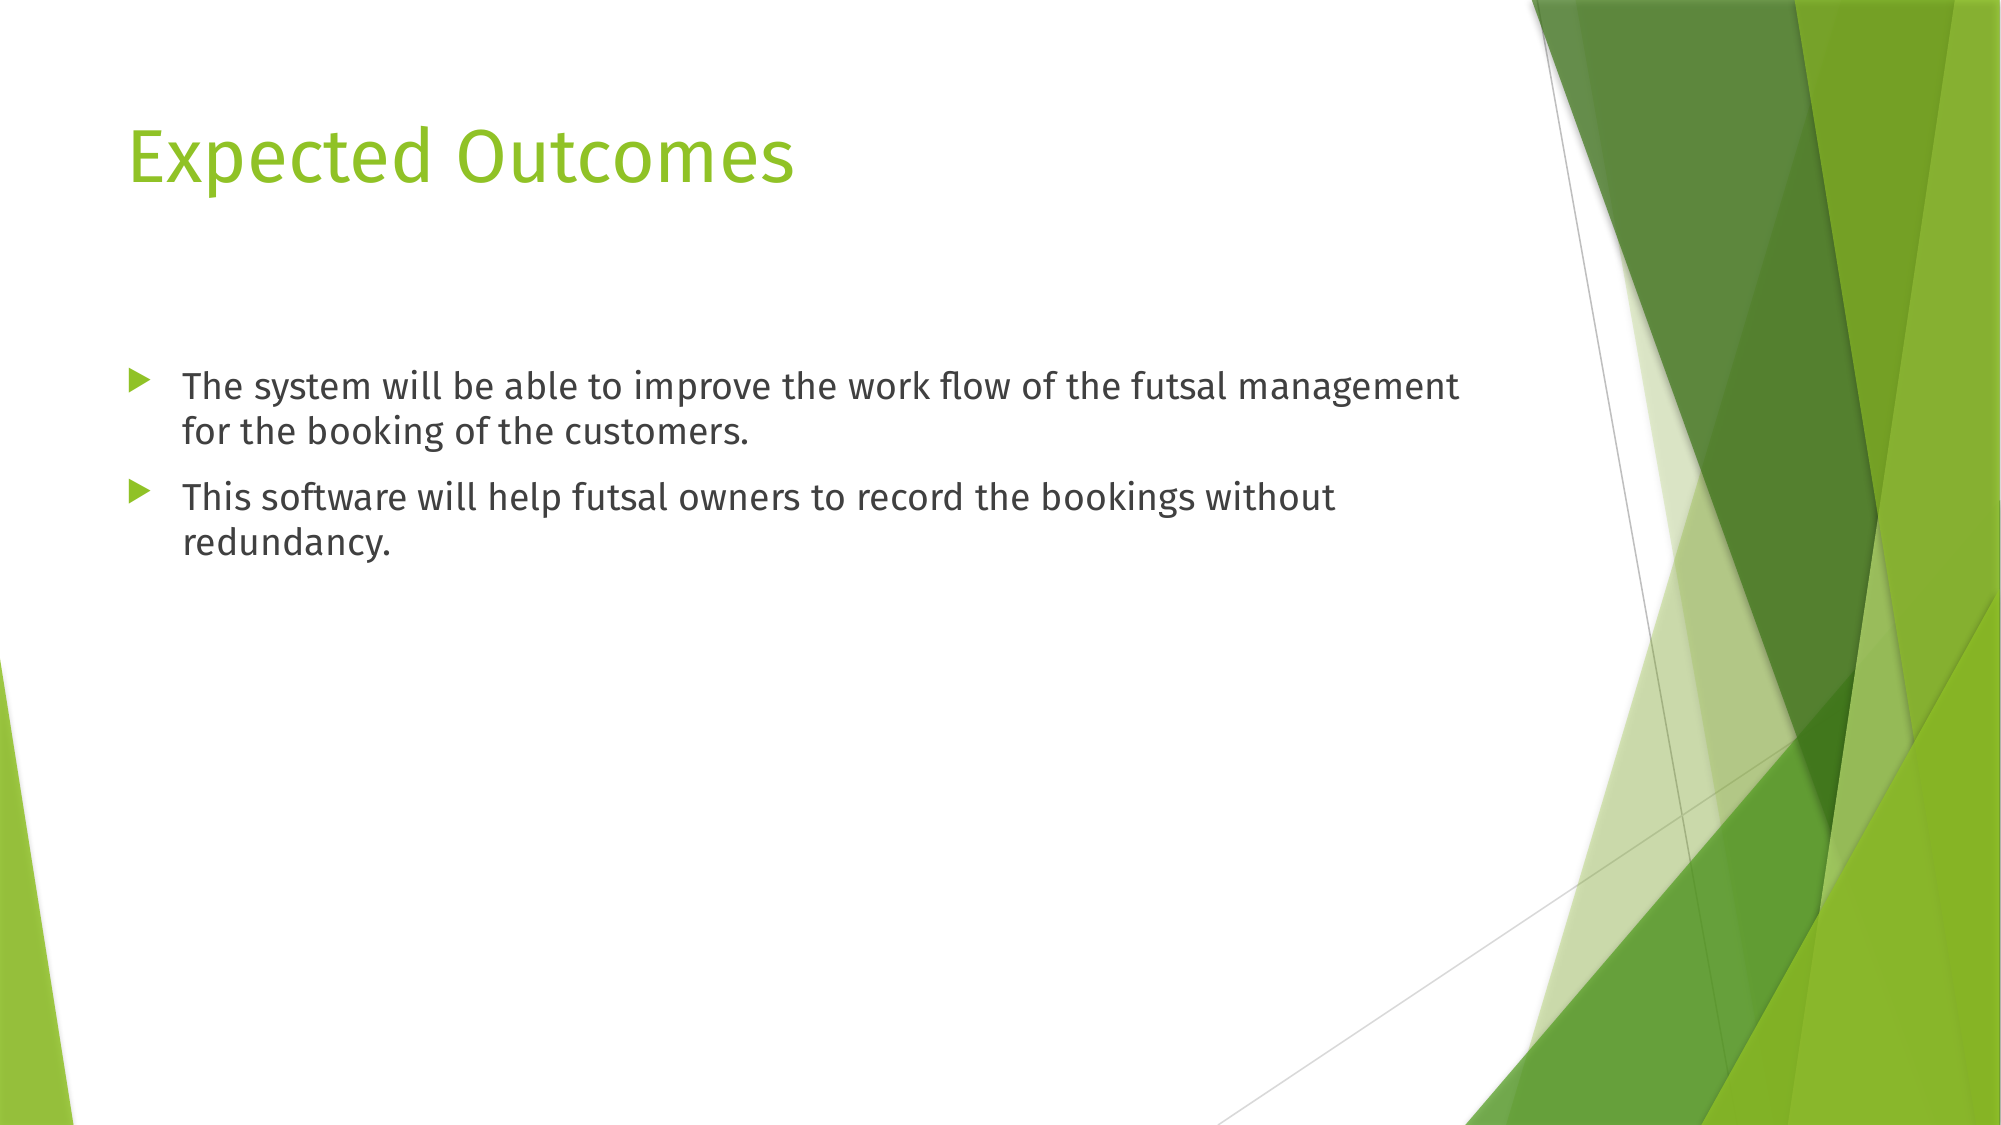

# Expected Outcomes
The system will be able to improve the work flow of the futsal management for the booking of the customers.
This software will help futsal owners to record the bookings without redundancy.